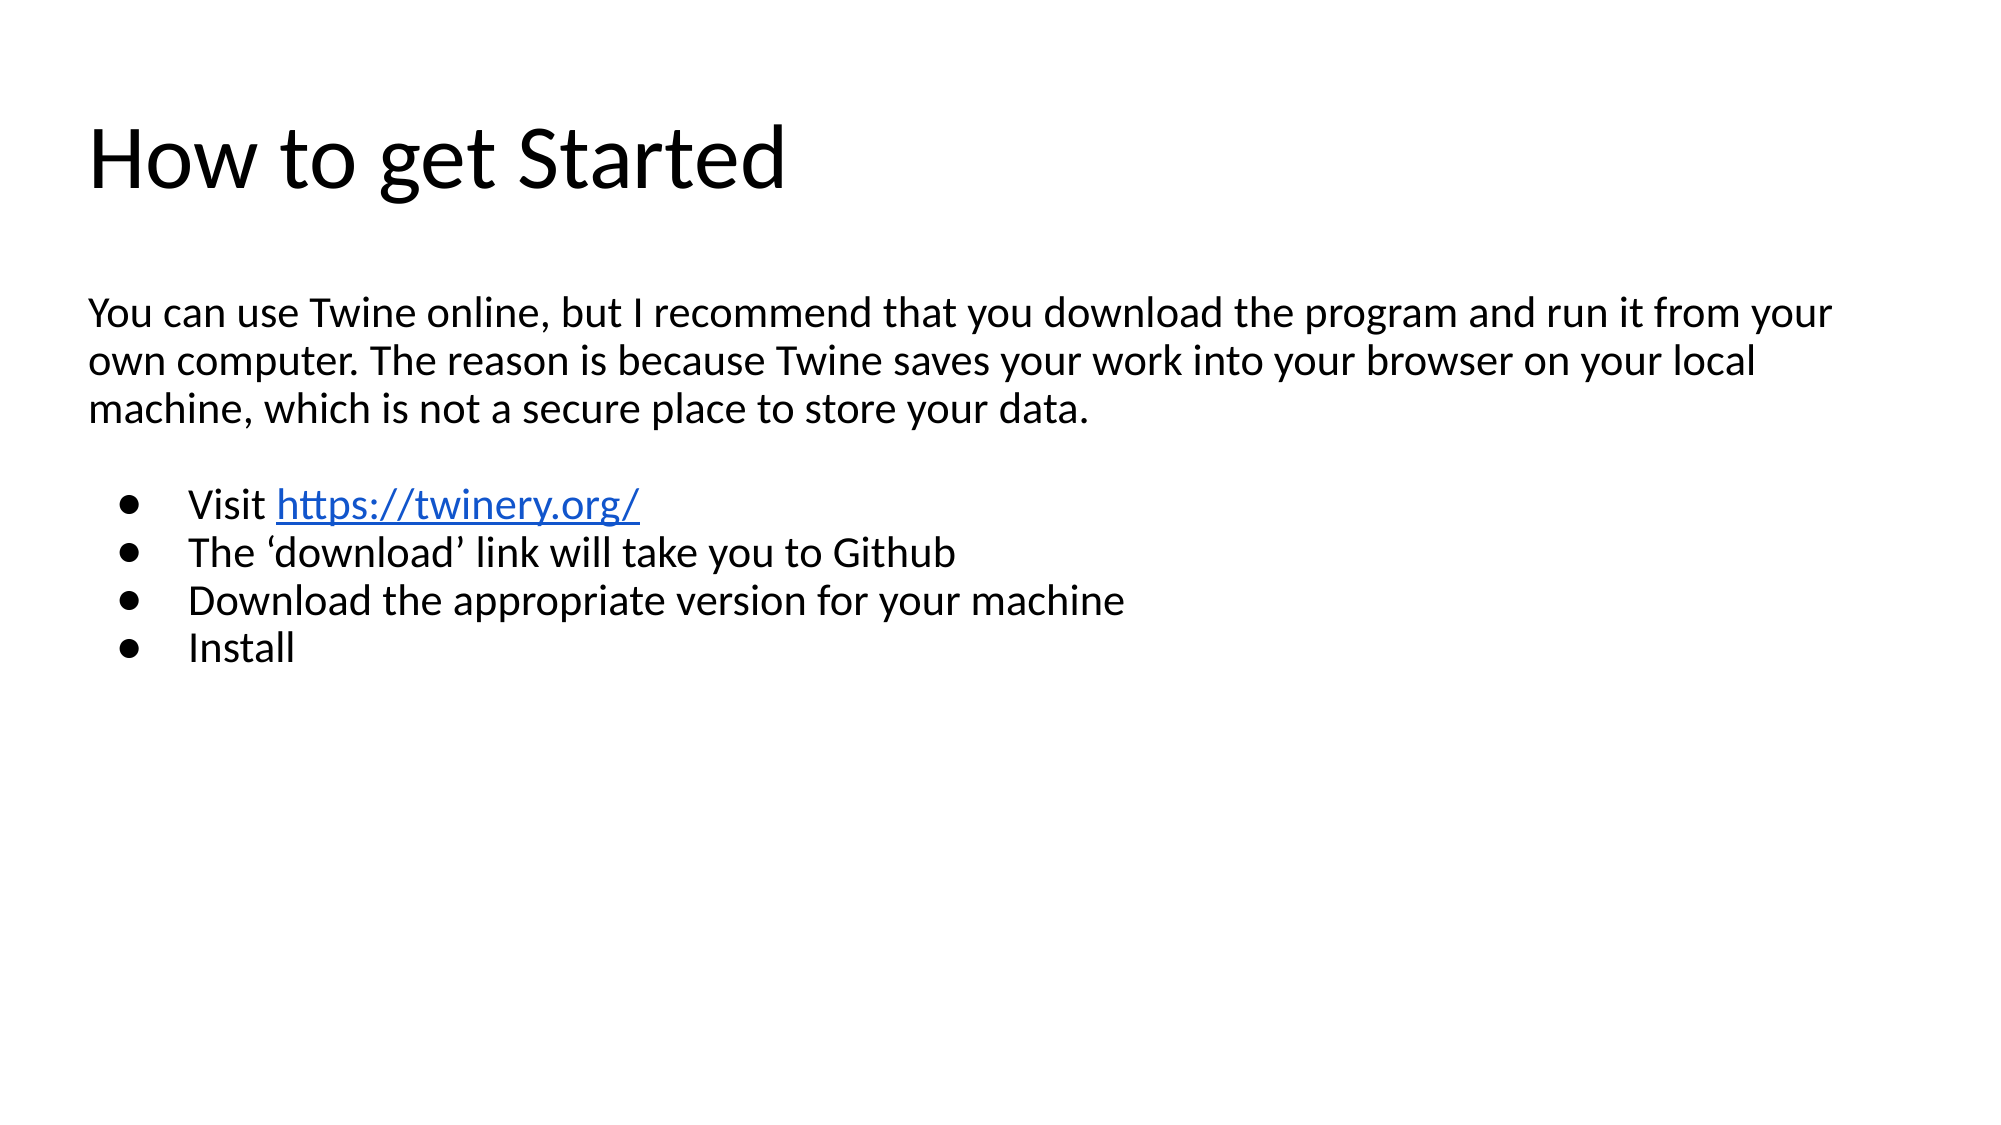

# How to get Started
You can use Twine online, but I recommend that you download the program and run it from your own computer. The reason is because Twine saves your work into your browser on your local machine, which is not a secure place to store your data.

Visit https://twinery.org/
The ‘download’ link will take you to Github
Download the appropriate version for your machine
Install